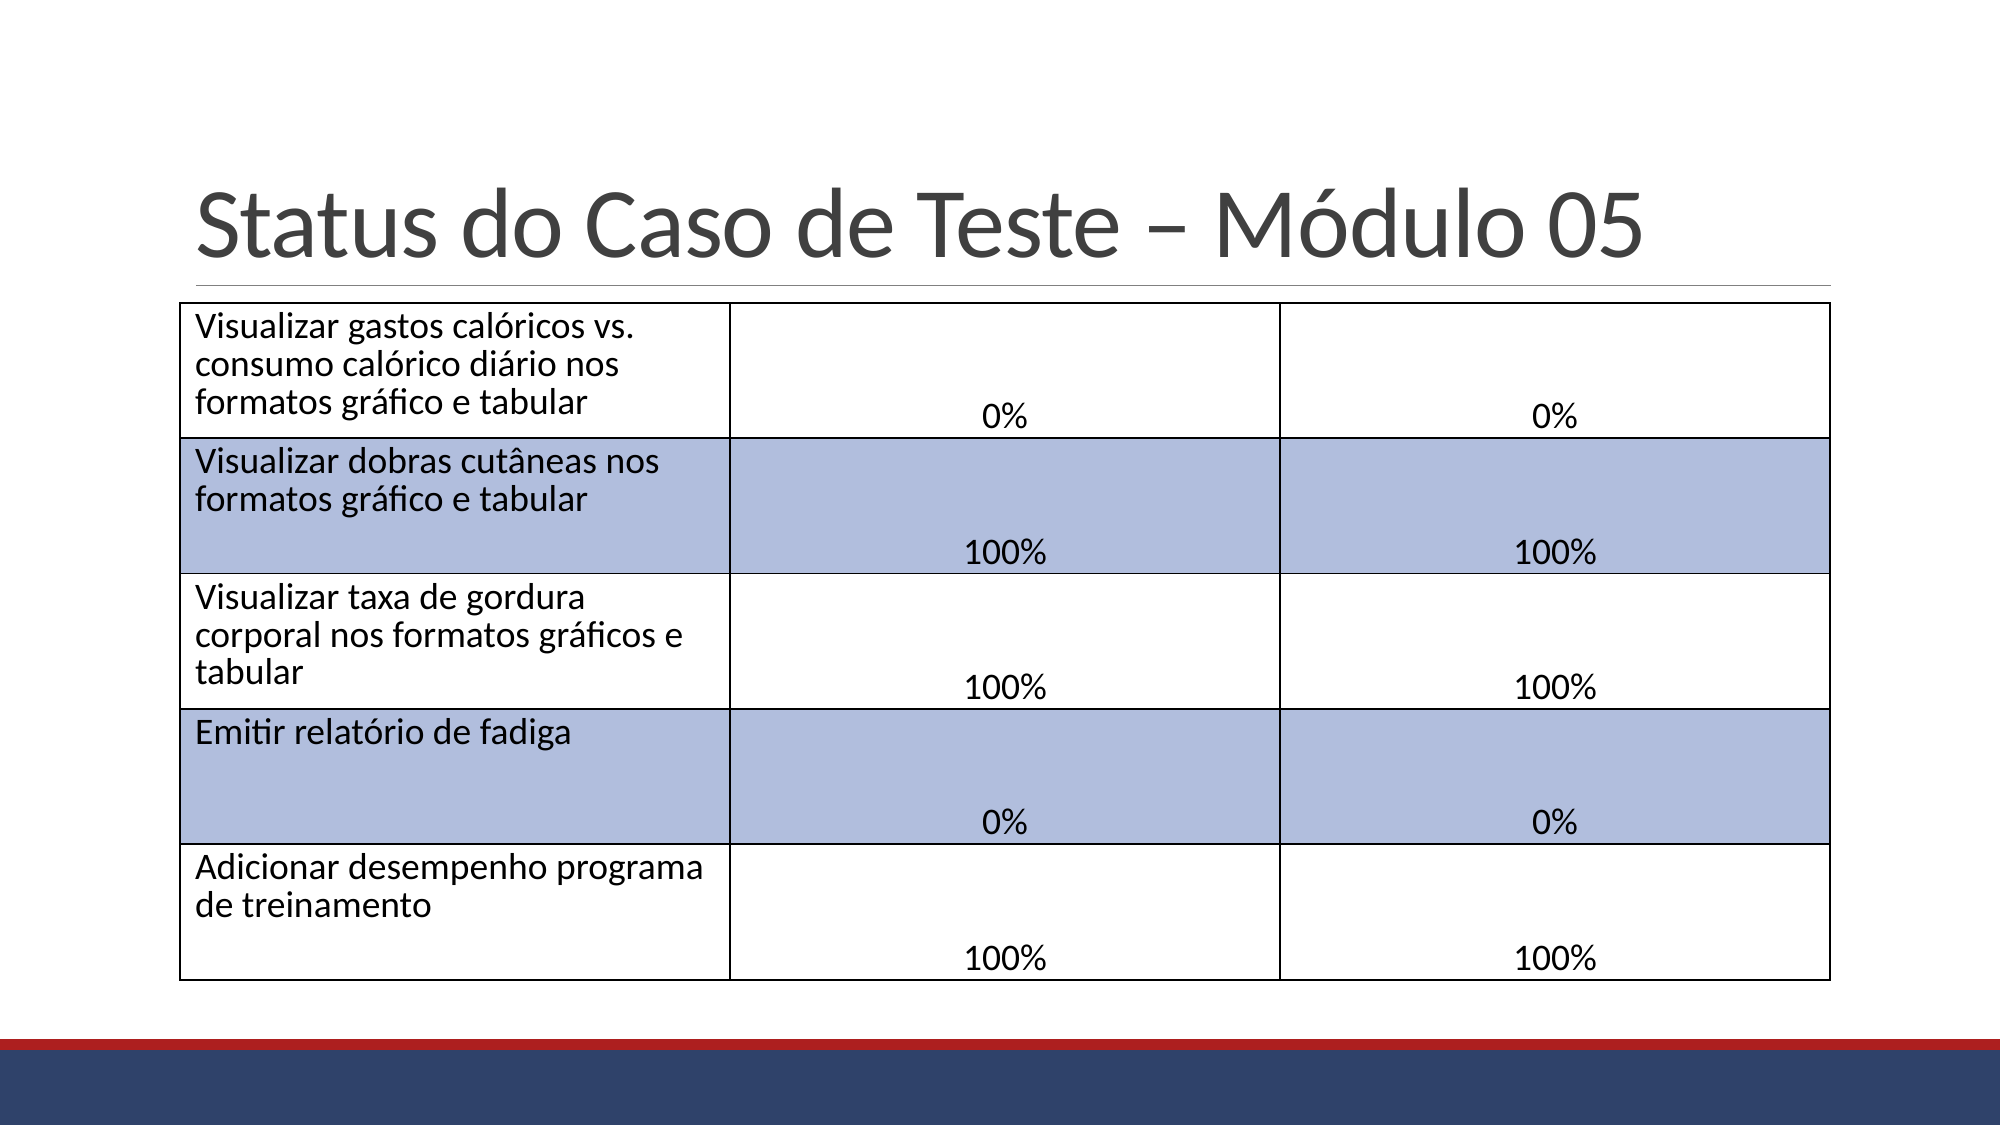

# Status do Caso de Teste – Módulo 05
| Visualizar gastos calóricos vs. consumo calórico diário nos formatos gráfico e tabular | 0% | 0% |
| --- | --- | --- |
| Visualizar dobras cutâneas nos formatos gráfico e tabular | 100% | 100% |
| Visualizar taxa de gordura corporal nos formatos gráficos e tabular | 100% | 100% |
| Emitir relatório de fadiga | 0% | 0% |
| Adicionar desempenho programa de treinamento | 100% | 100% |